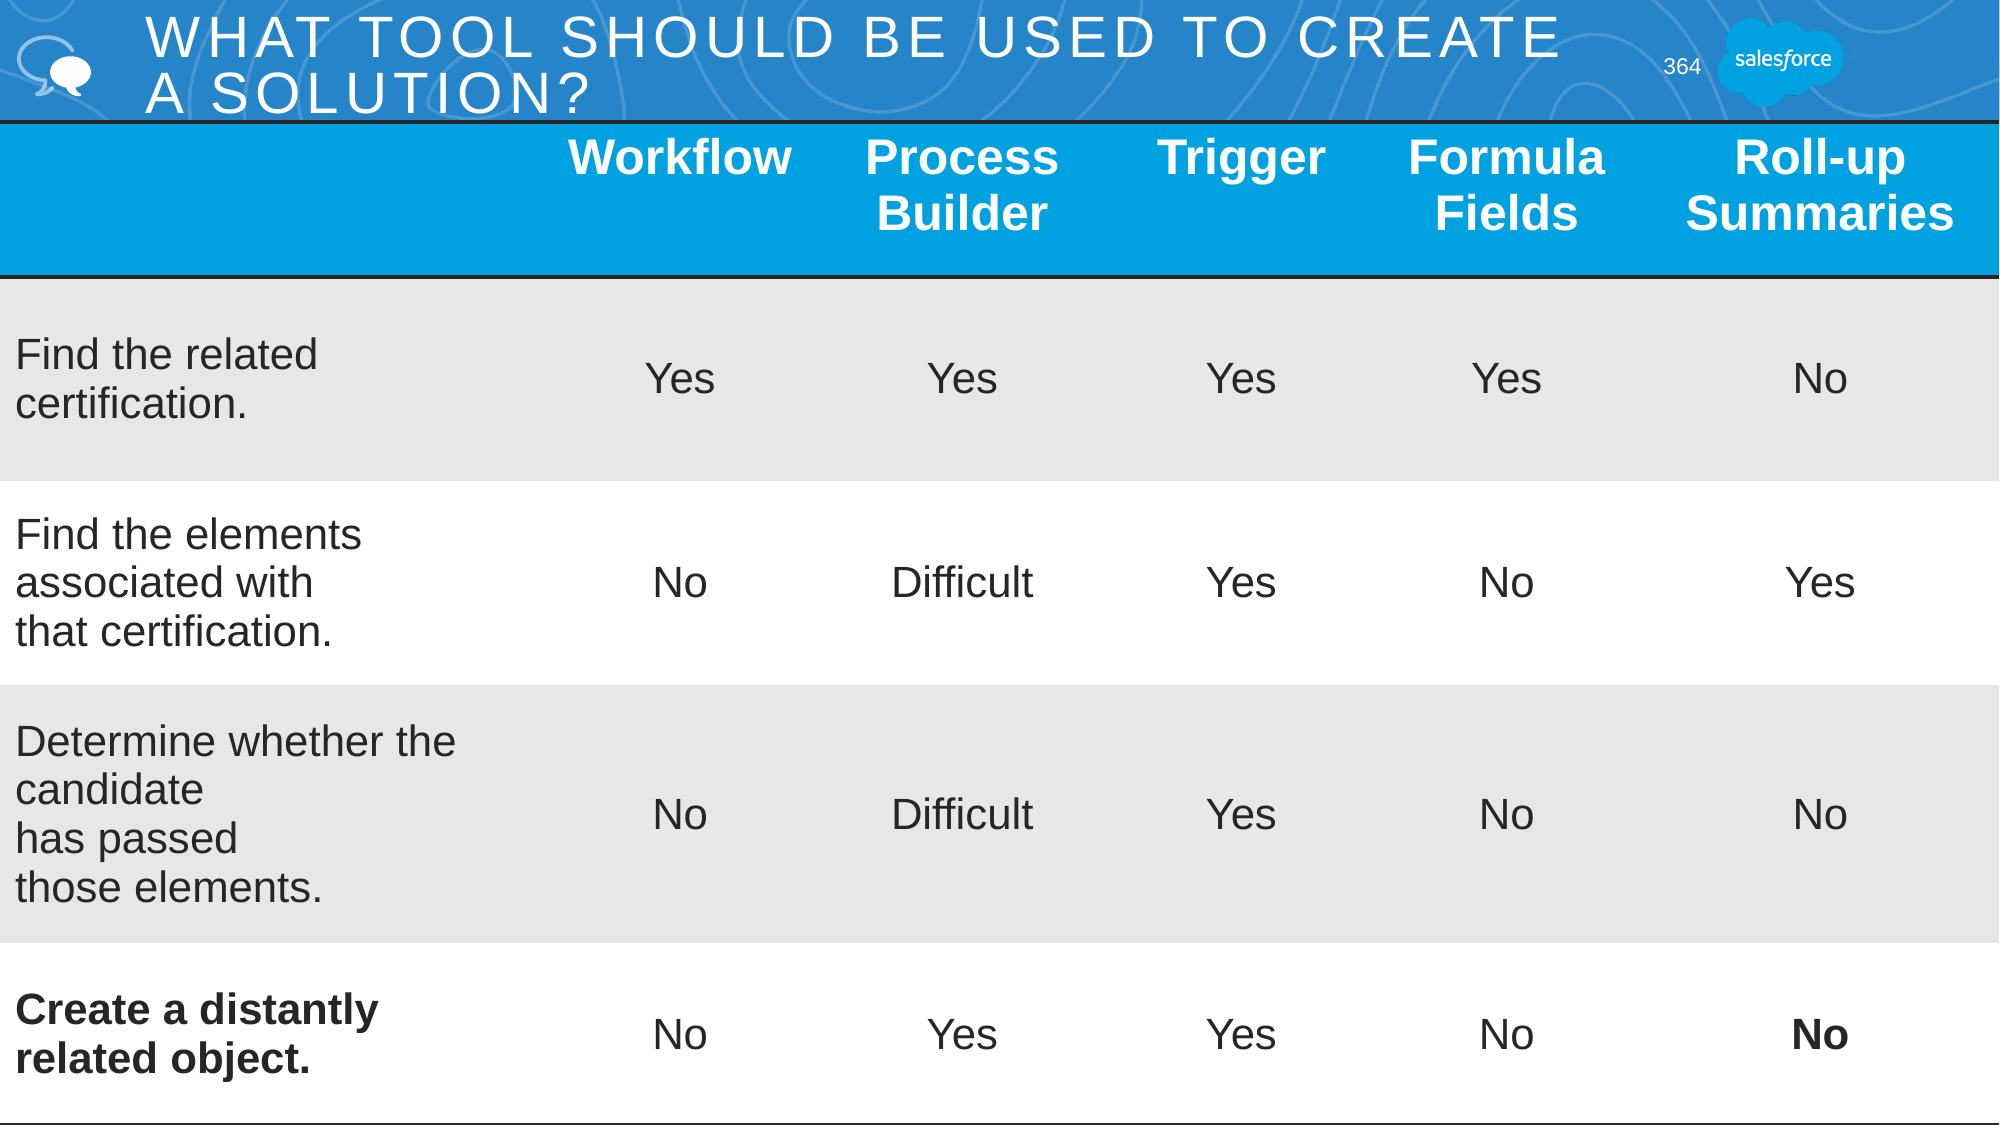

# What Tool Should Be Used to Create a Solution?
364
|  | Workflow | Process Builder | Trigger | Formula Fields | Roll-up Summaries |
| --- | --- | --- | --- | --- | --- |
| Find the related certification. | Yes | Yes | Yes | Yes | No |
| Find the elements associated with that certification. | No | Difficult | Yes | No | Yes |
| Determine whether the candidate has passed those elements. | No | Difficult | Yes | No | No |
| Create a distantly related object. | No | Yes | Yes | No | No |